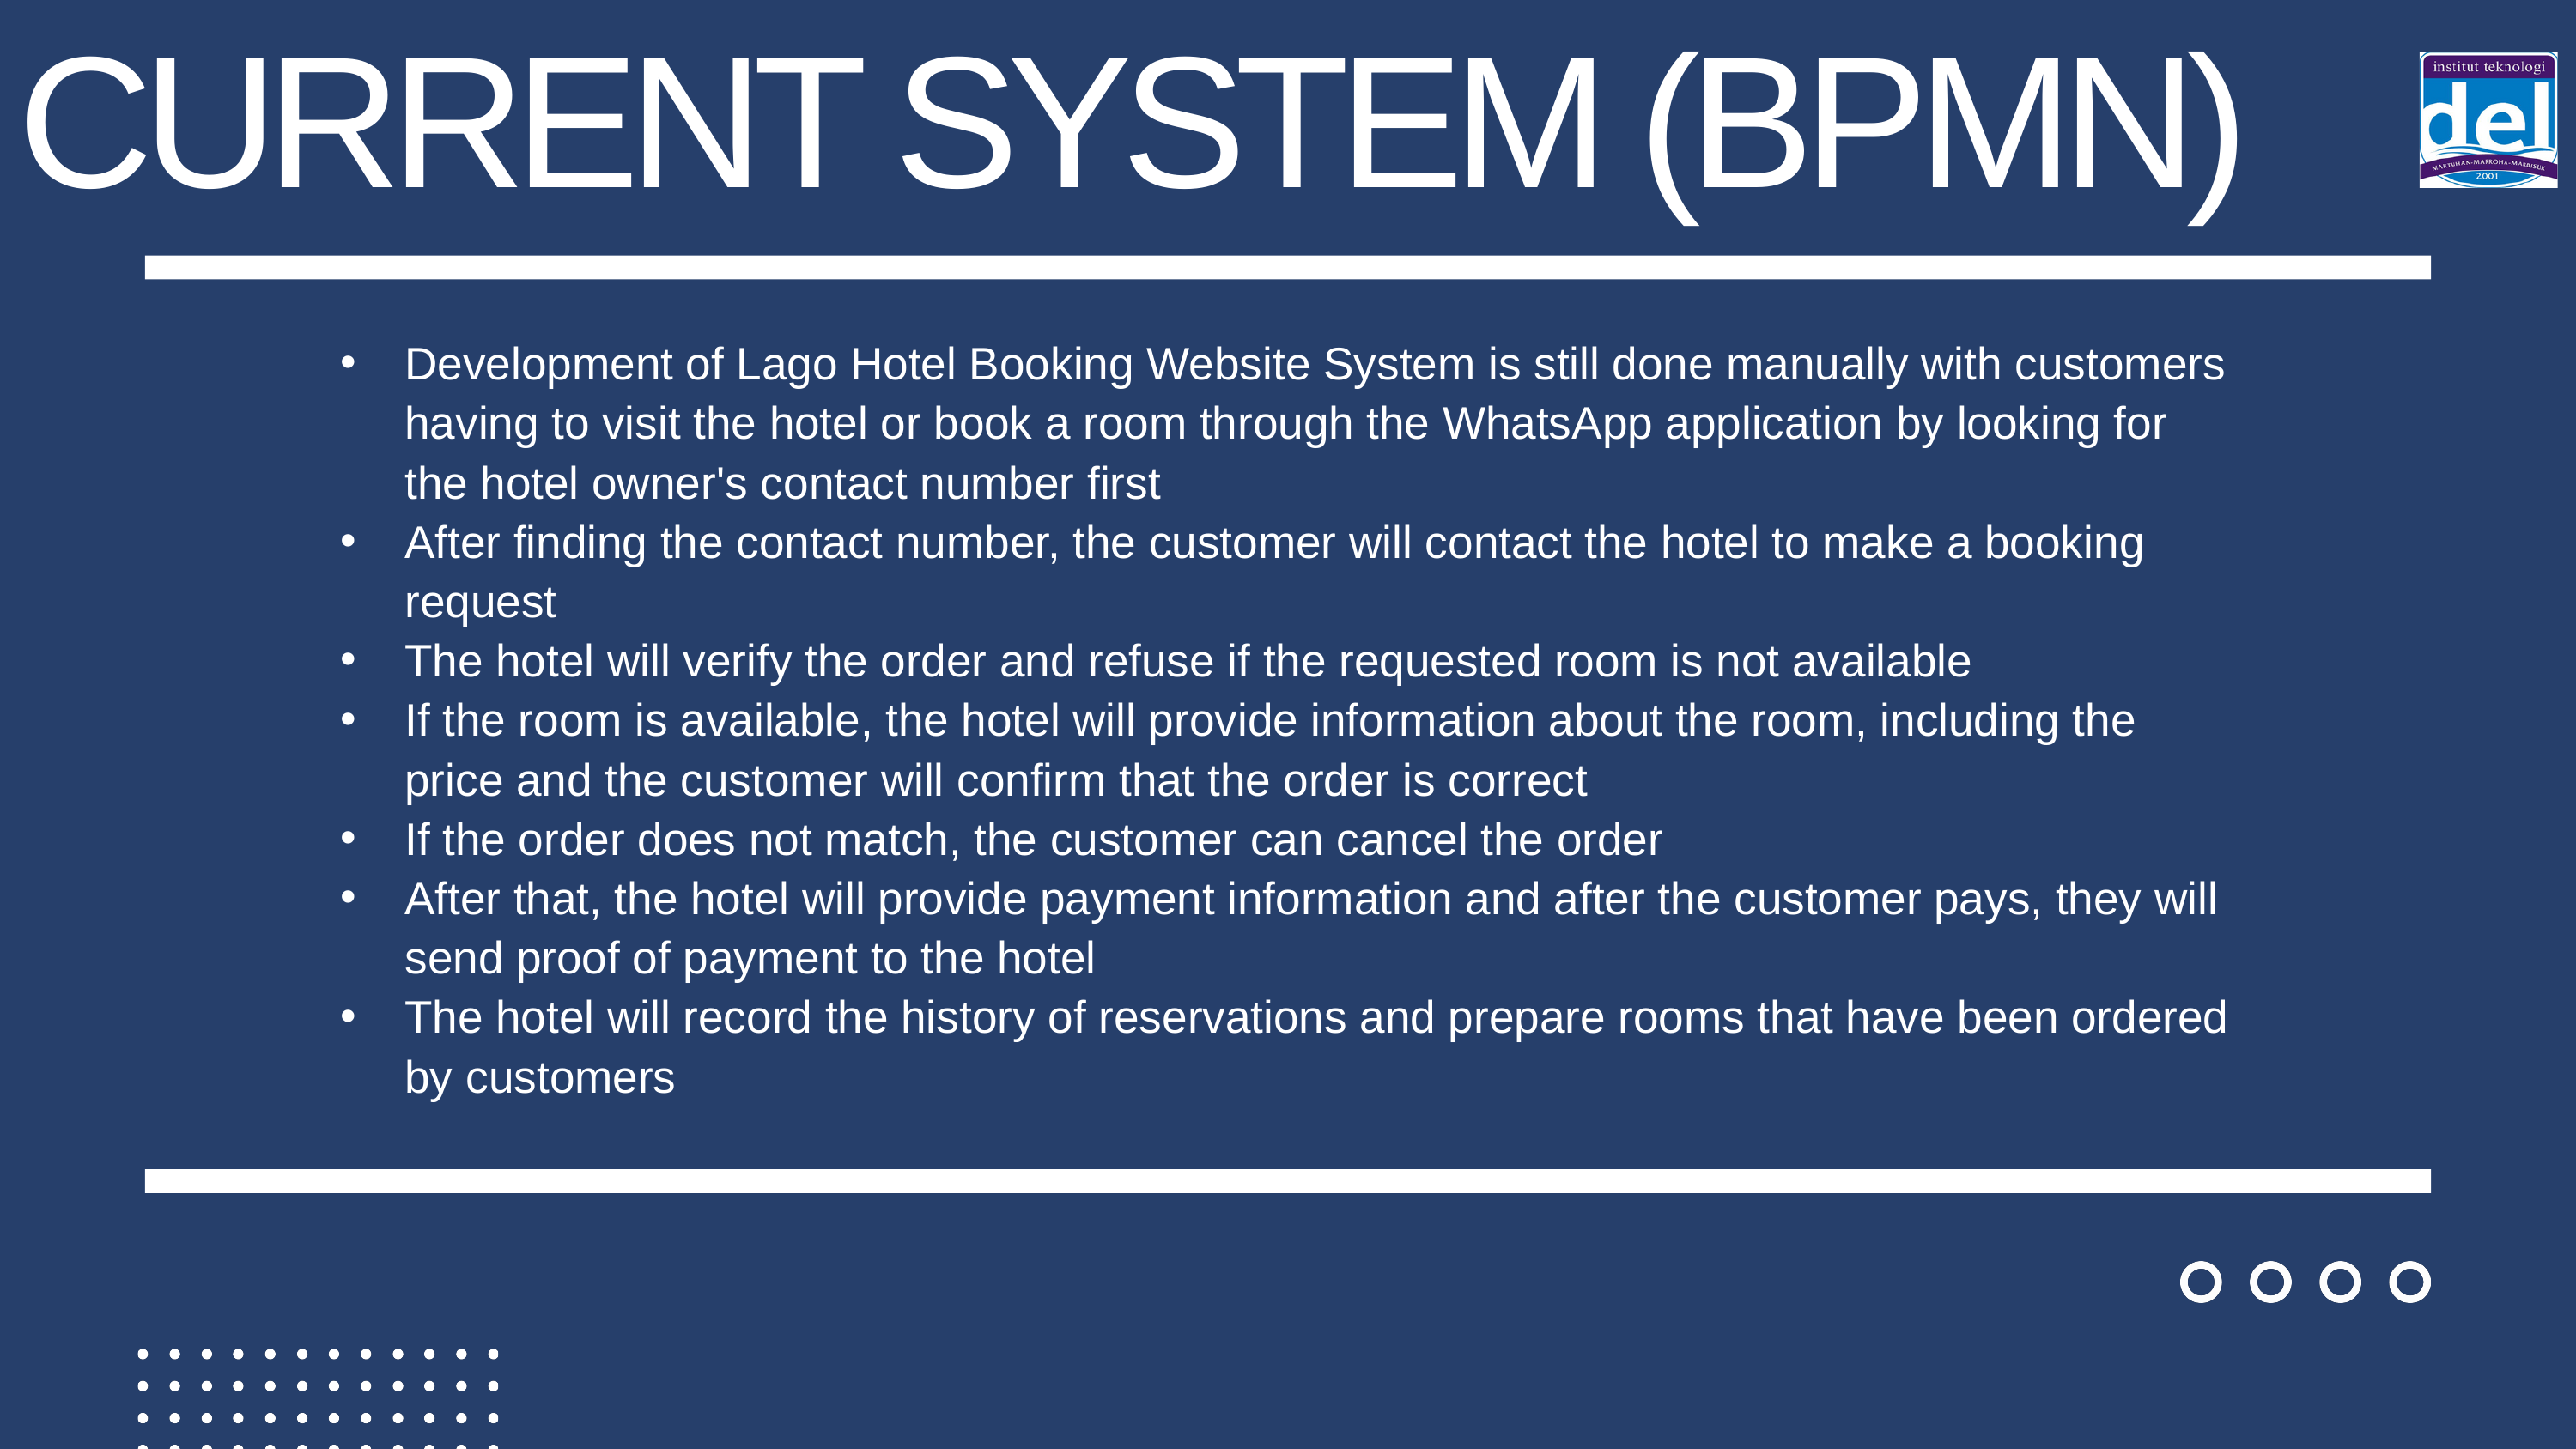

CURRENT SYSTEM (BPMN)

Development of Lago Hotel Booking Website System is still done manually with customers having to visit the hotel or book a room through the WhatsApp application by looking for the hotel owner's contact number first
After finding the contact number, the customer will contact the hotel to make a booking request
The hotel will verify the order and refuse if the requested room is not available
If the room is available, the hotel will provide information about the room, including the price and the customer will confirm that the order is correct
If the order does not match, the customer can cancel the order
After that, the hotel will provide payment information and after the customer pays, they will send proof of payment to the hotel
The hotel will record the history of reservations and prepare rooms that have been ordered by customers